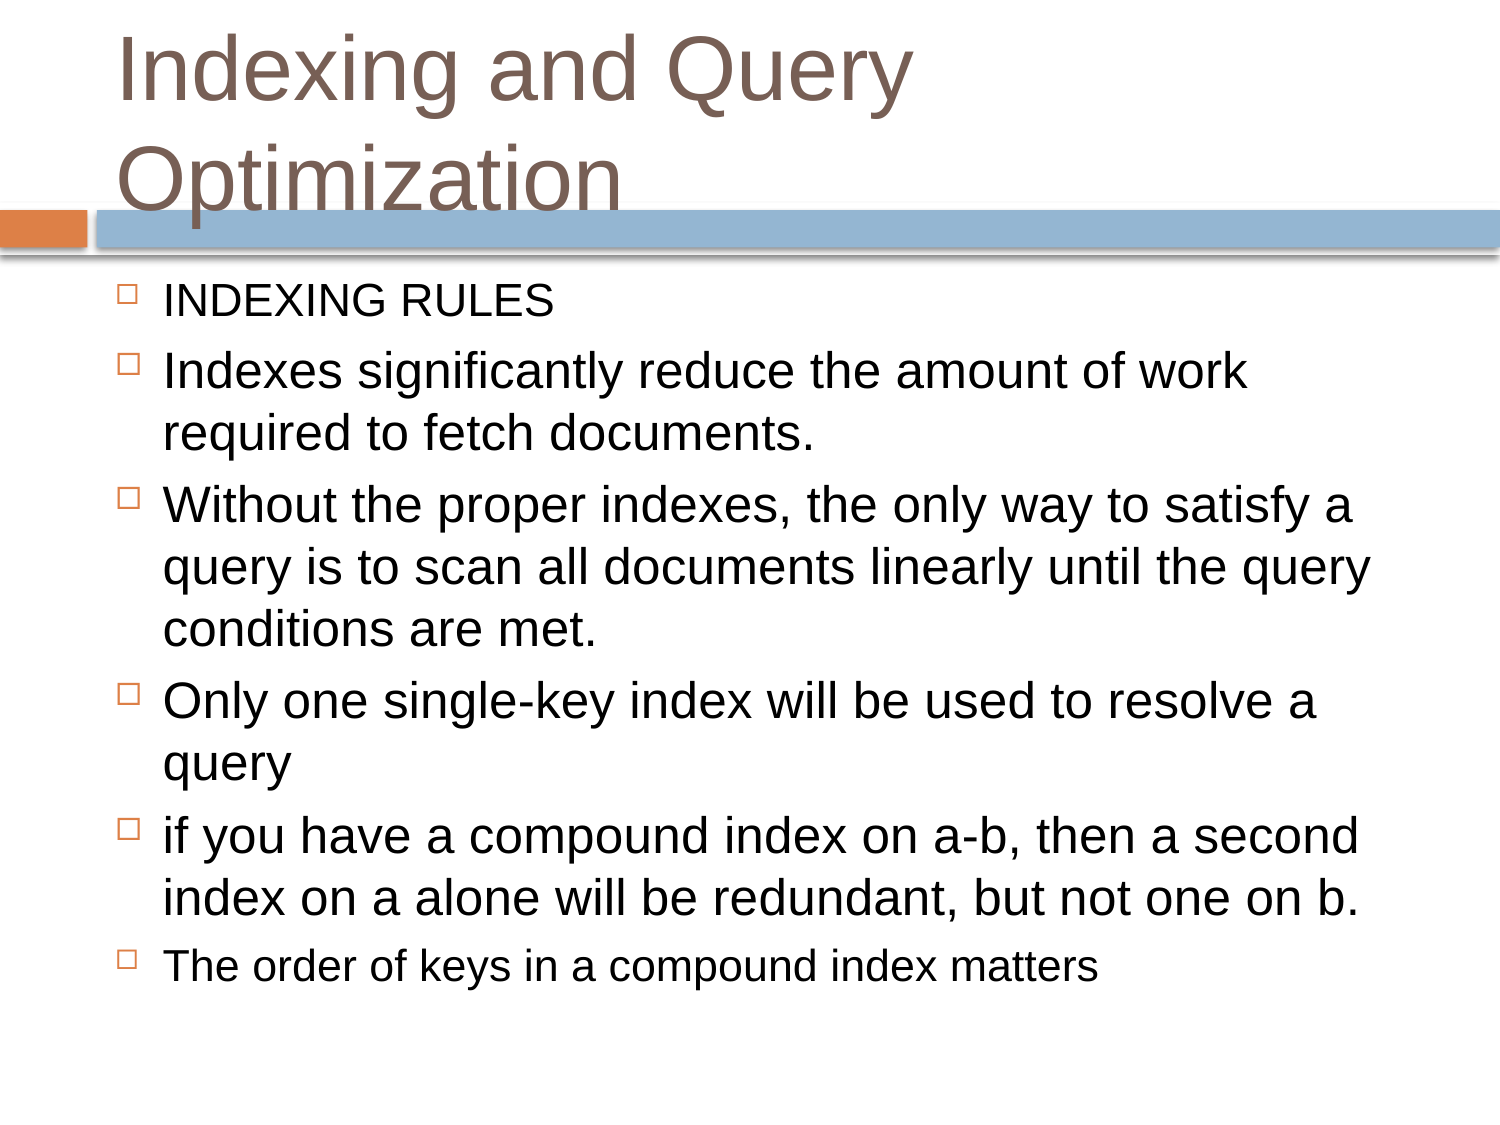

# Indexing and Query Optimization
INDEXING RULES
Indexes significantly reduce the amount of work required to fetch documents.
Without the proper indexes, the only way to satisfy a query is to scan all documents linearly until the query conditions are met.
Only one single-key index will be used to resolve a query
if you have a compound index on a-b, then a second index on a alone will be redundant, but not one on b.
The order of keys in a compound index matters